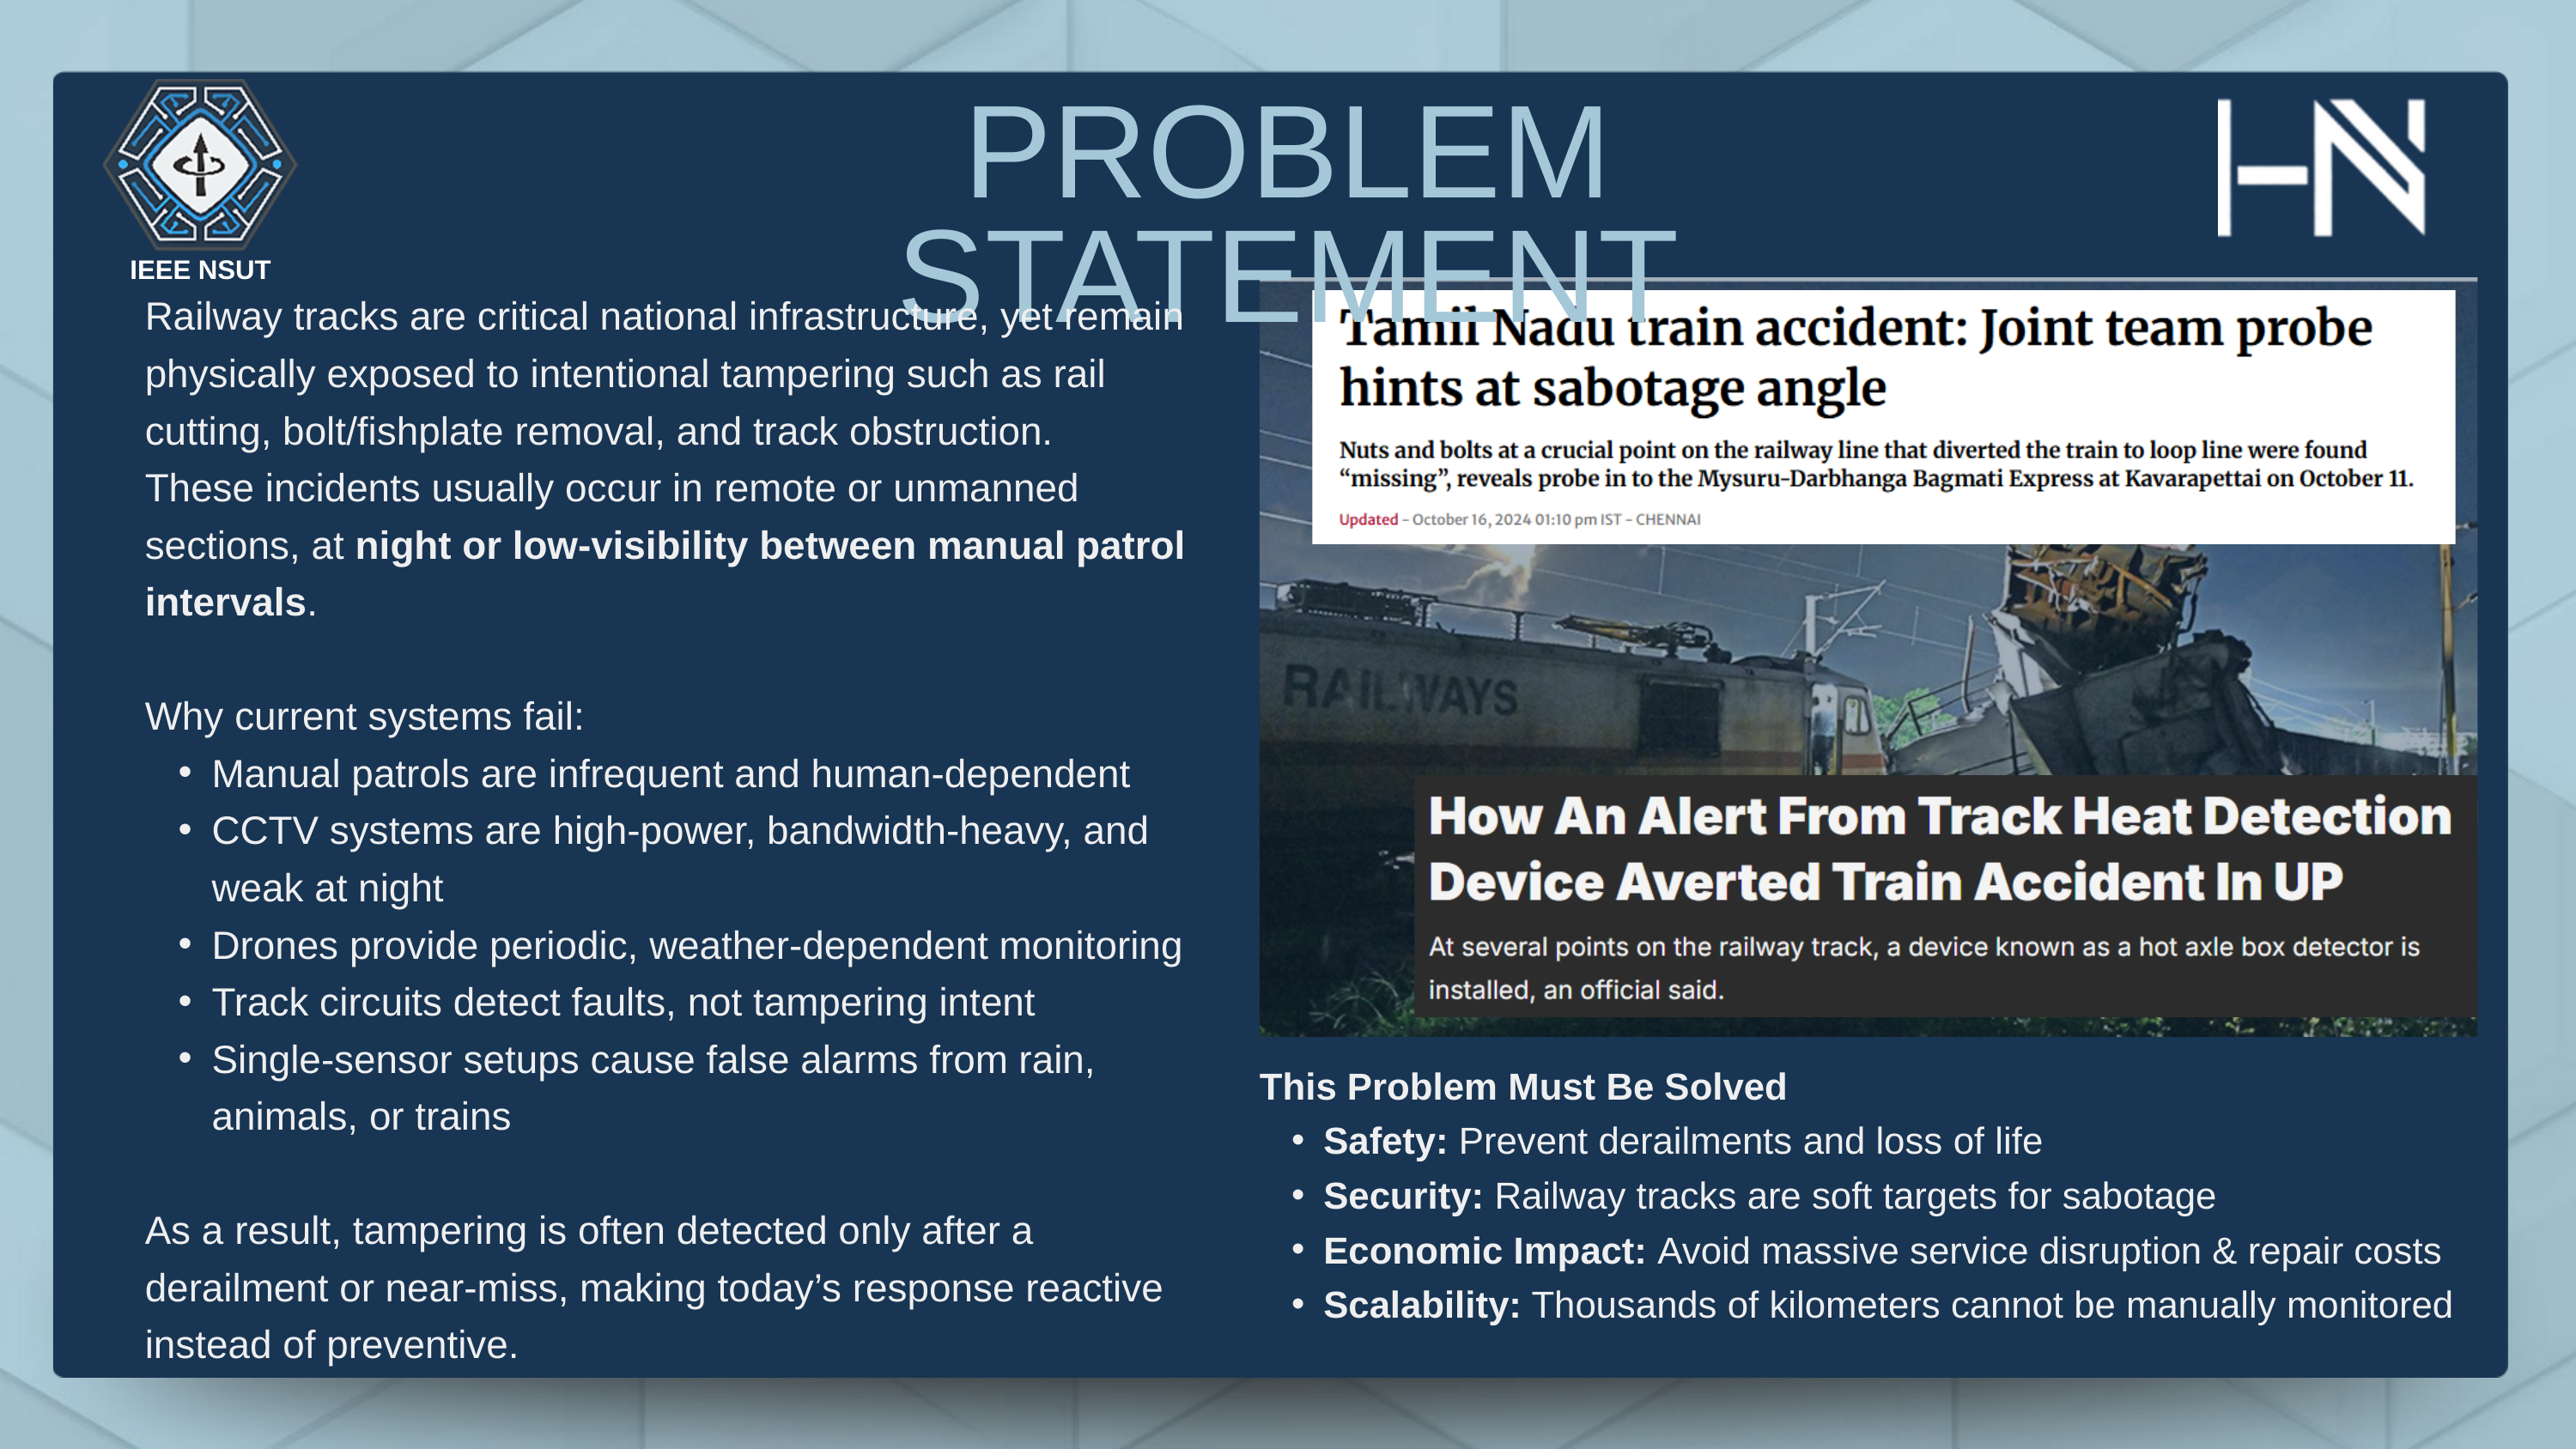

PROBLEM STATEMENT
IEEE NSUT

Railway tracks are critical national infrastructure, yet remain physically exposed to intentional tampering such as rail cutting, bolt/fishplate removal, and track obstruction.
These incidents usually occur in remote or unmanned sections, at night or low-visibility between manual patrol intervals.

Why current systems fail:
Manual patrols are infrequent and human-dependent
CCTV systems are high-power, bandwidth-heavy, and weak at night
Drones provide periodic, weather-dependent monitoring
Track circuits detect faults, not tampering intent
Single-sensor setups cause false alarms from rain, animals, or trains

As a result, tampering is often detected only after a derailment or near-miss, making today’s response reactive instead of preventive.

This Problem Must Be Solved
Safety: Prevent derailments and loss of life
Security: Railway tracks are soft targets for sabotage
Economic Impact: Avoid massive service disruption & repair costs
Scalability: Thousands of kilometers cannot be manually monitored